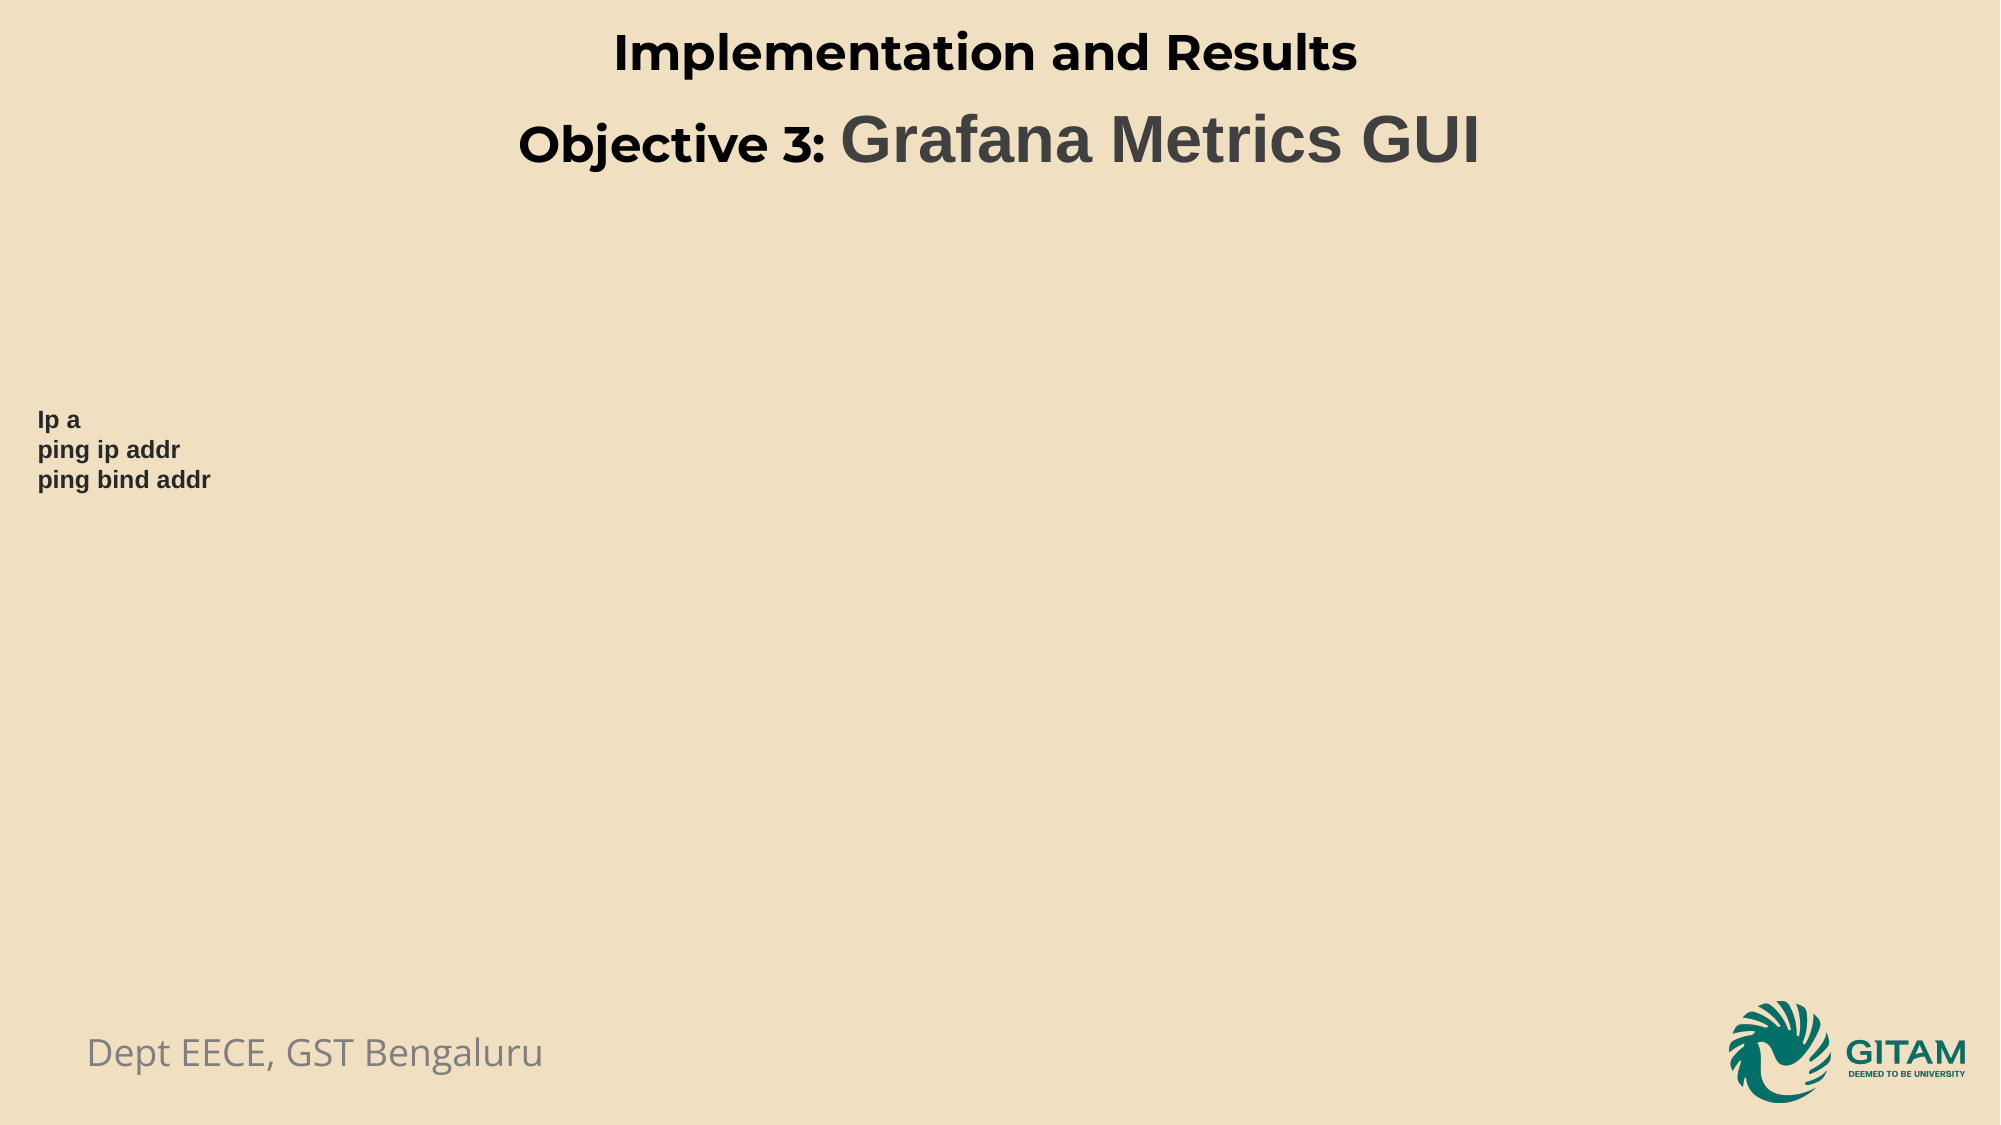

Implementation and Results
Objective 3: Grafana Metrics GUI

Ip a
ping ip addr
ping bind addr